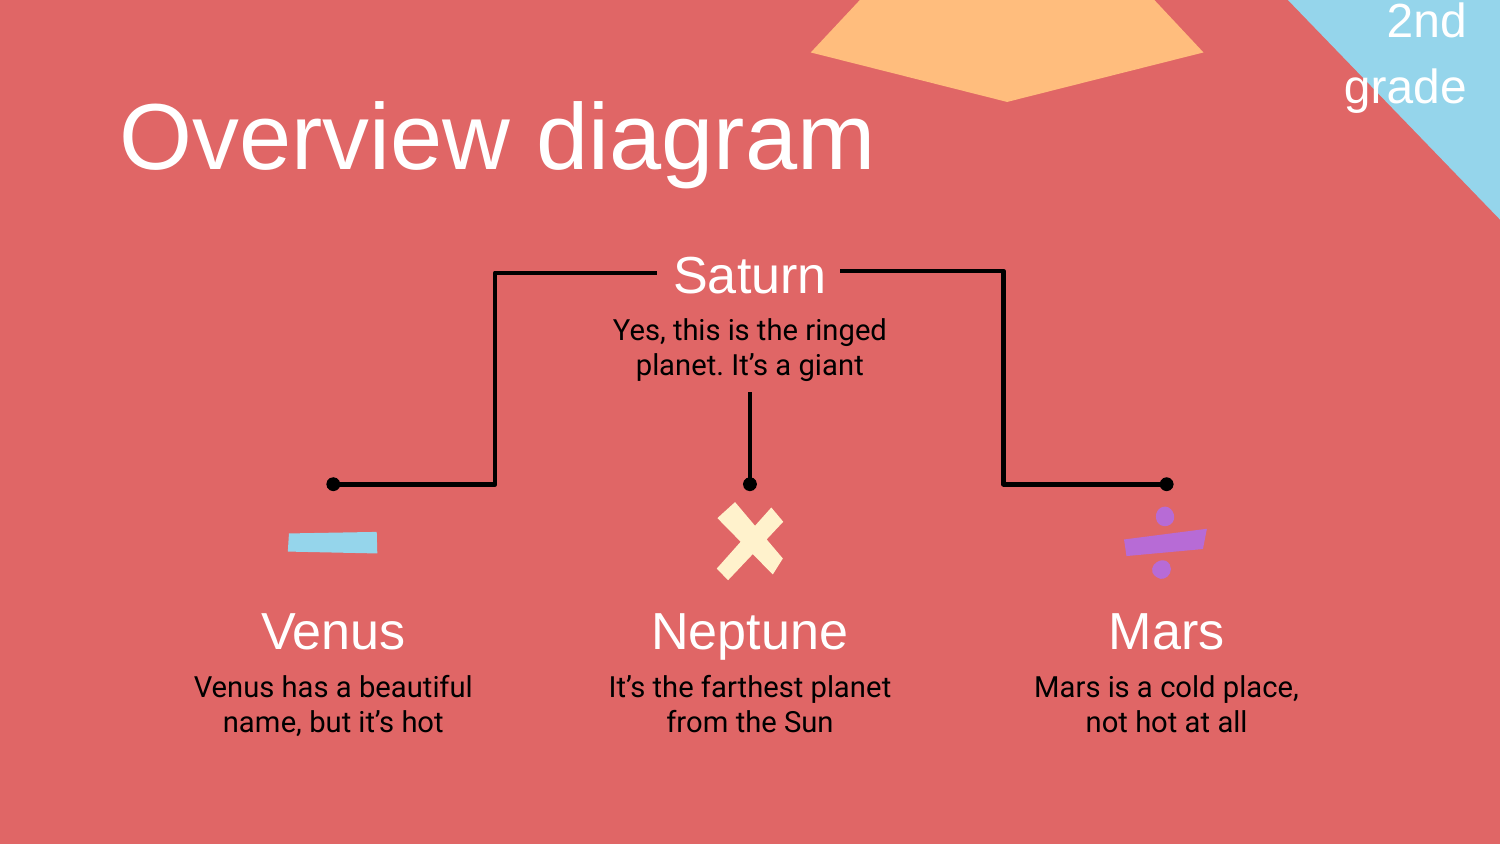

2nd grade
# Overview diagram
Saturn
Yes, this is the ringed planet. It’s a giant

Venus
Neptune
Mars
Venus has a beautiful name, but it’s hot

Mars is a cold place, not hot at all
It’s the farthest planet from the Sun